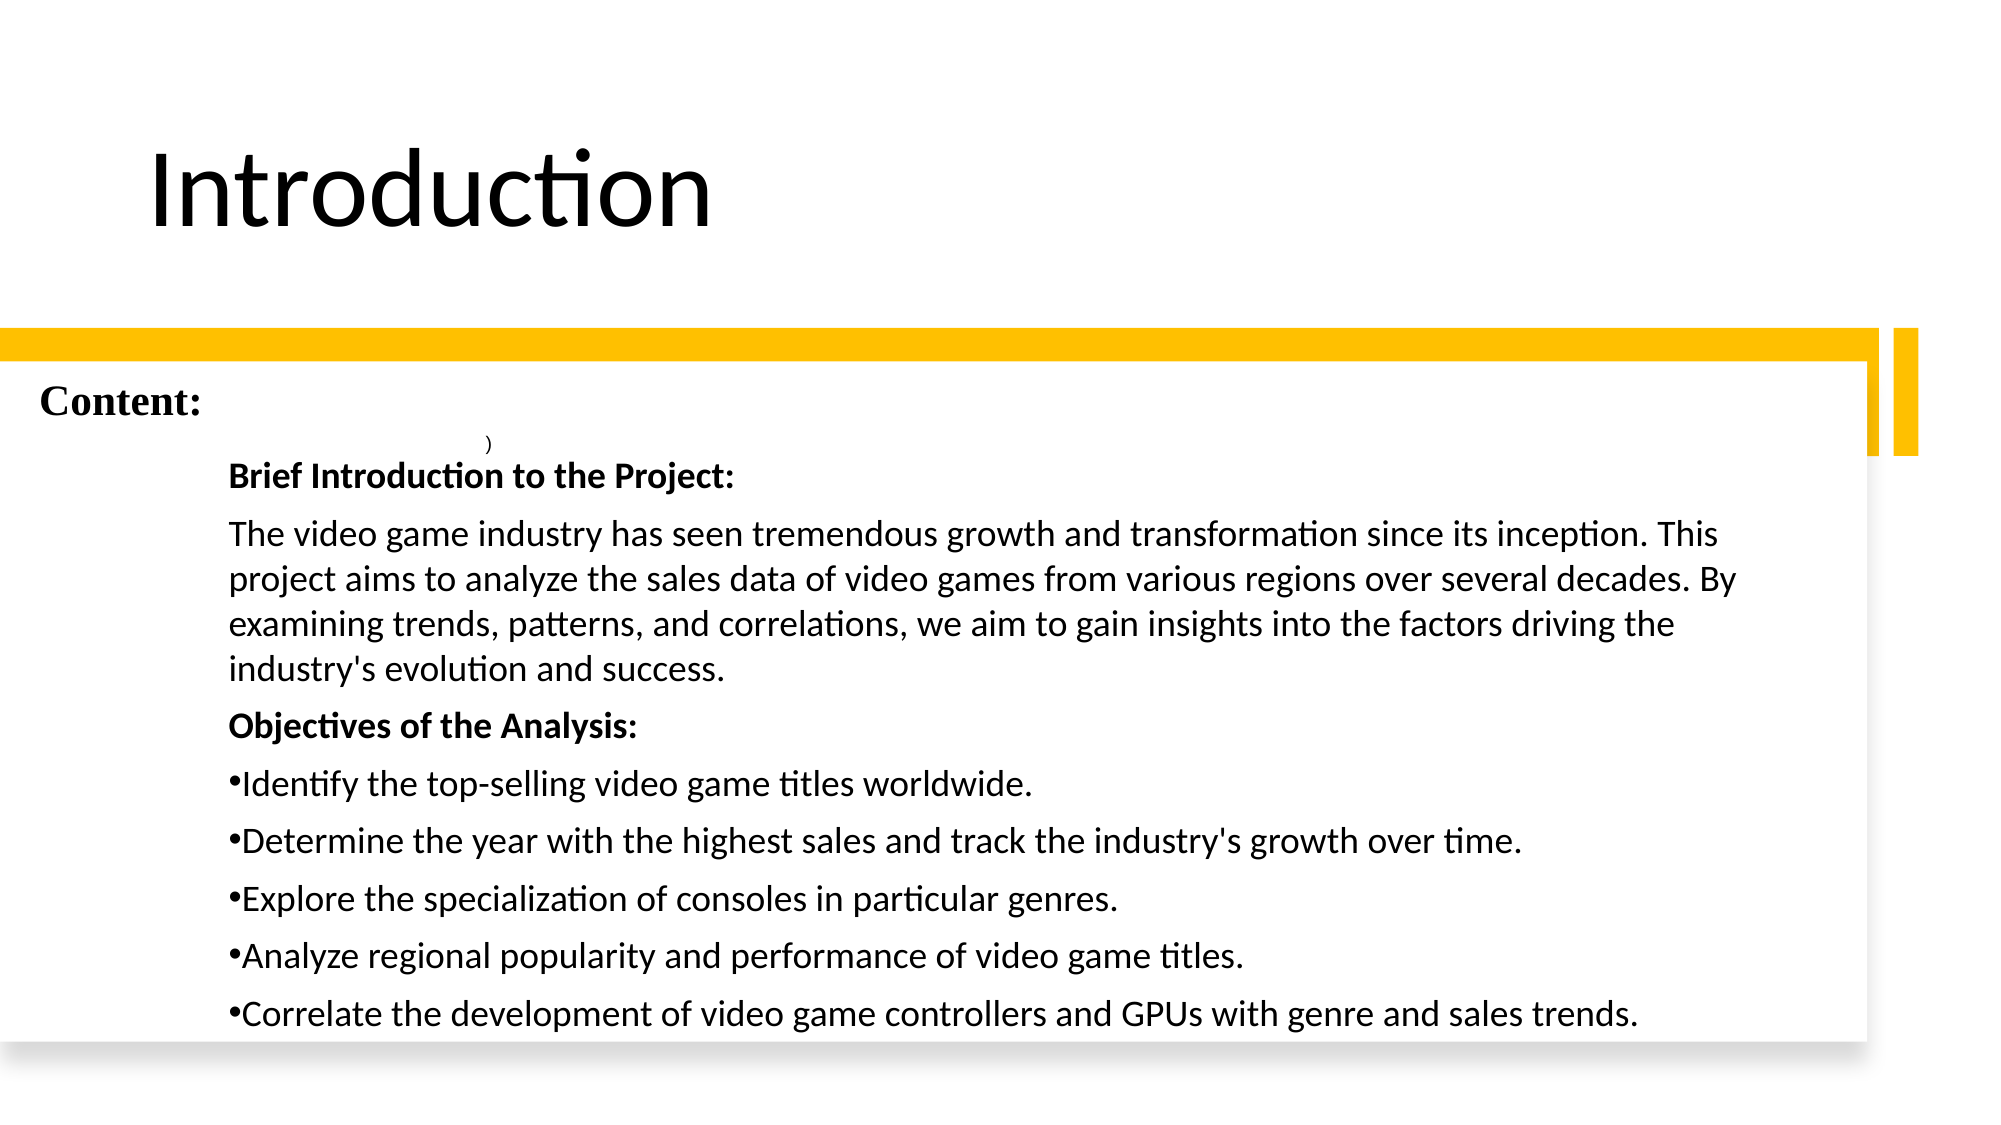

# Introduction

Content:
)
Brief Introduction to the Project:
The video game industry has seen tremendous growth and transformation since its inception. This project aims to analyze the sales data of video games from various regions over several decades. By examining trends, patterns, and correlations, we aim to gain insights into the factors driving the industry's evolution and success.
Objectives of the Analysis:
Identify the top-selling video game titles worldwide.
Determine the year with the highest sales and track the industry's growth over time.
Explore the specialization of consoles in particular genres.
Analyze regional popularity and performance of video game titles.
Correlate the development of video game controllers and GPUs with genre and sales trends.